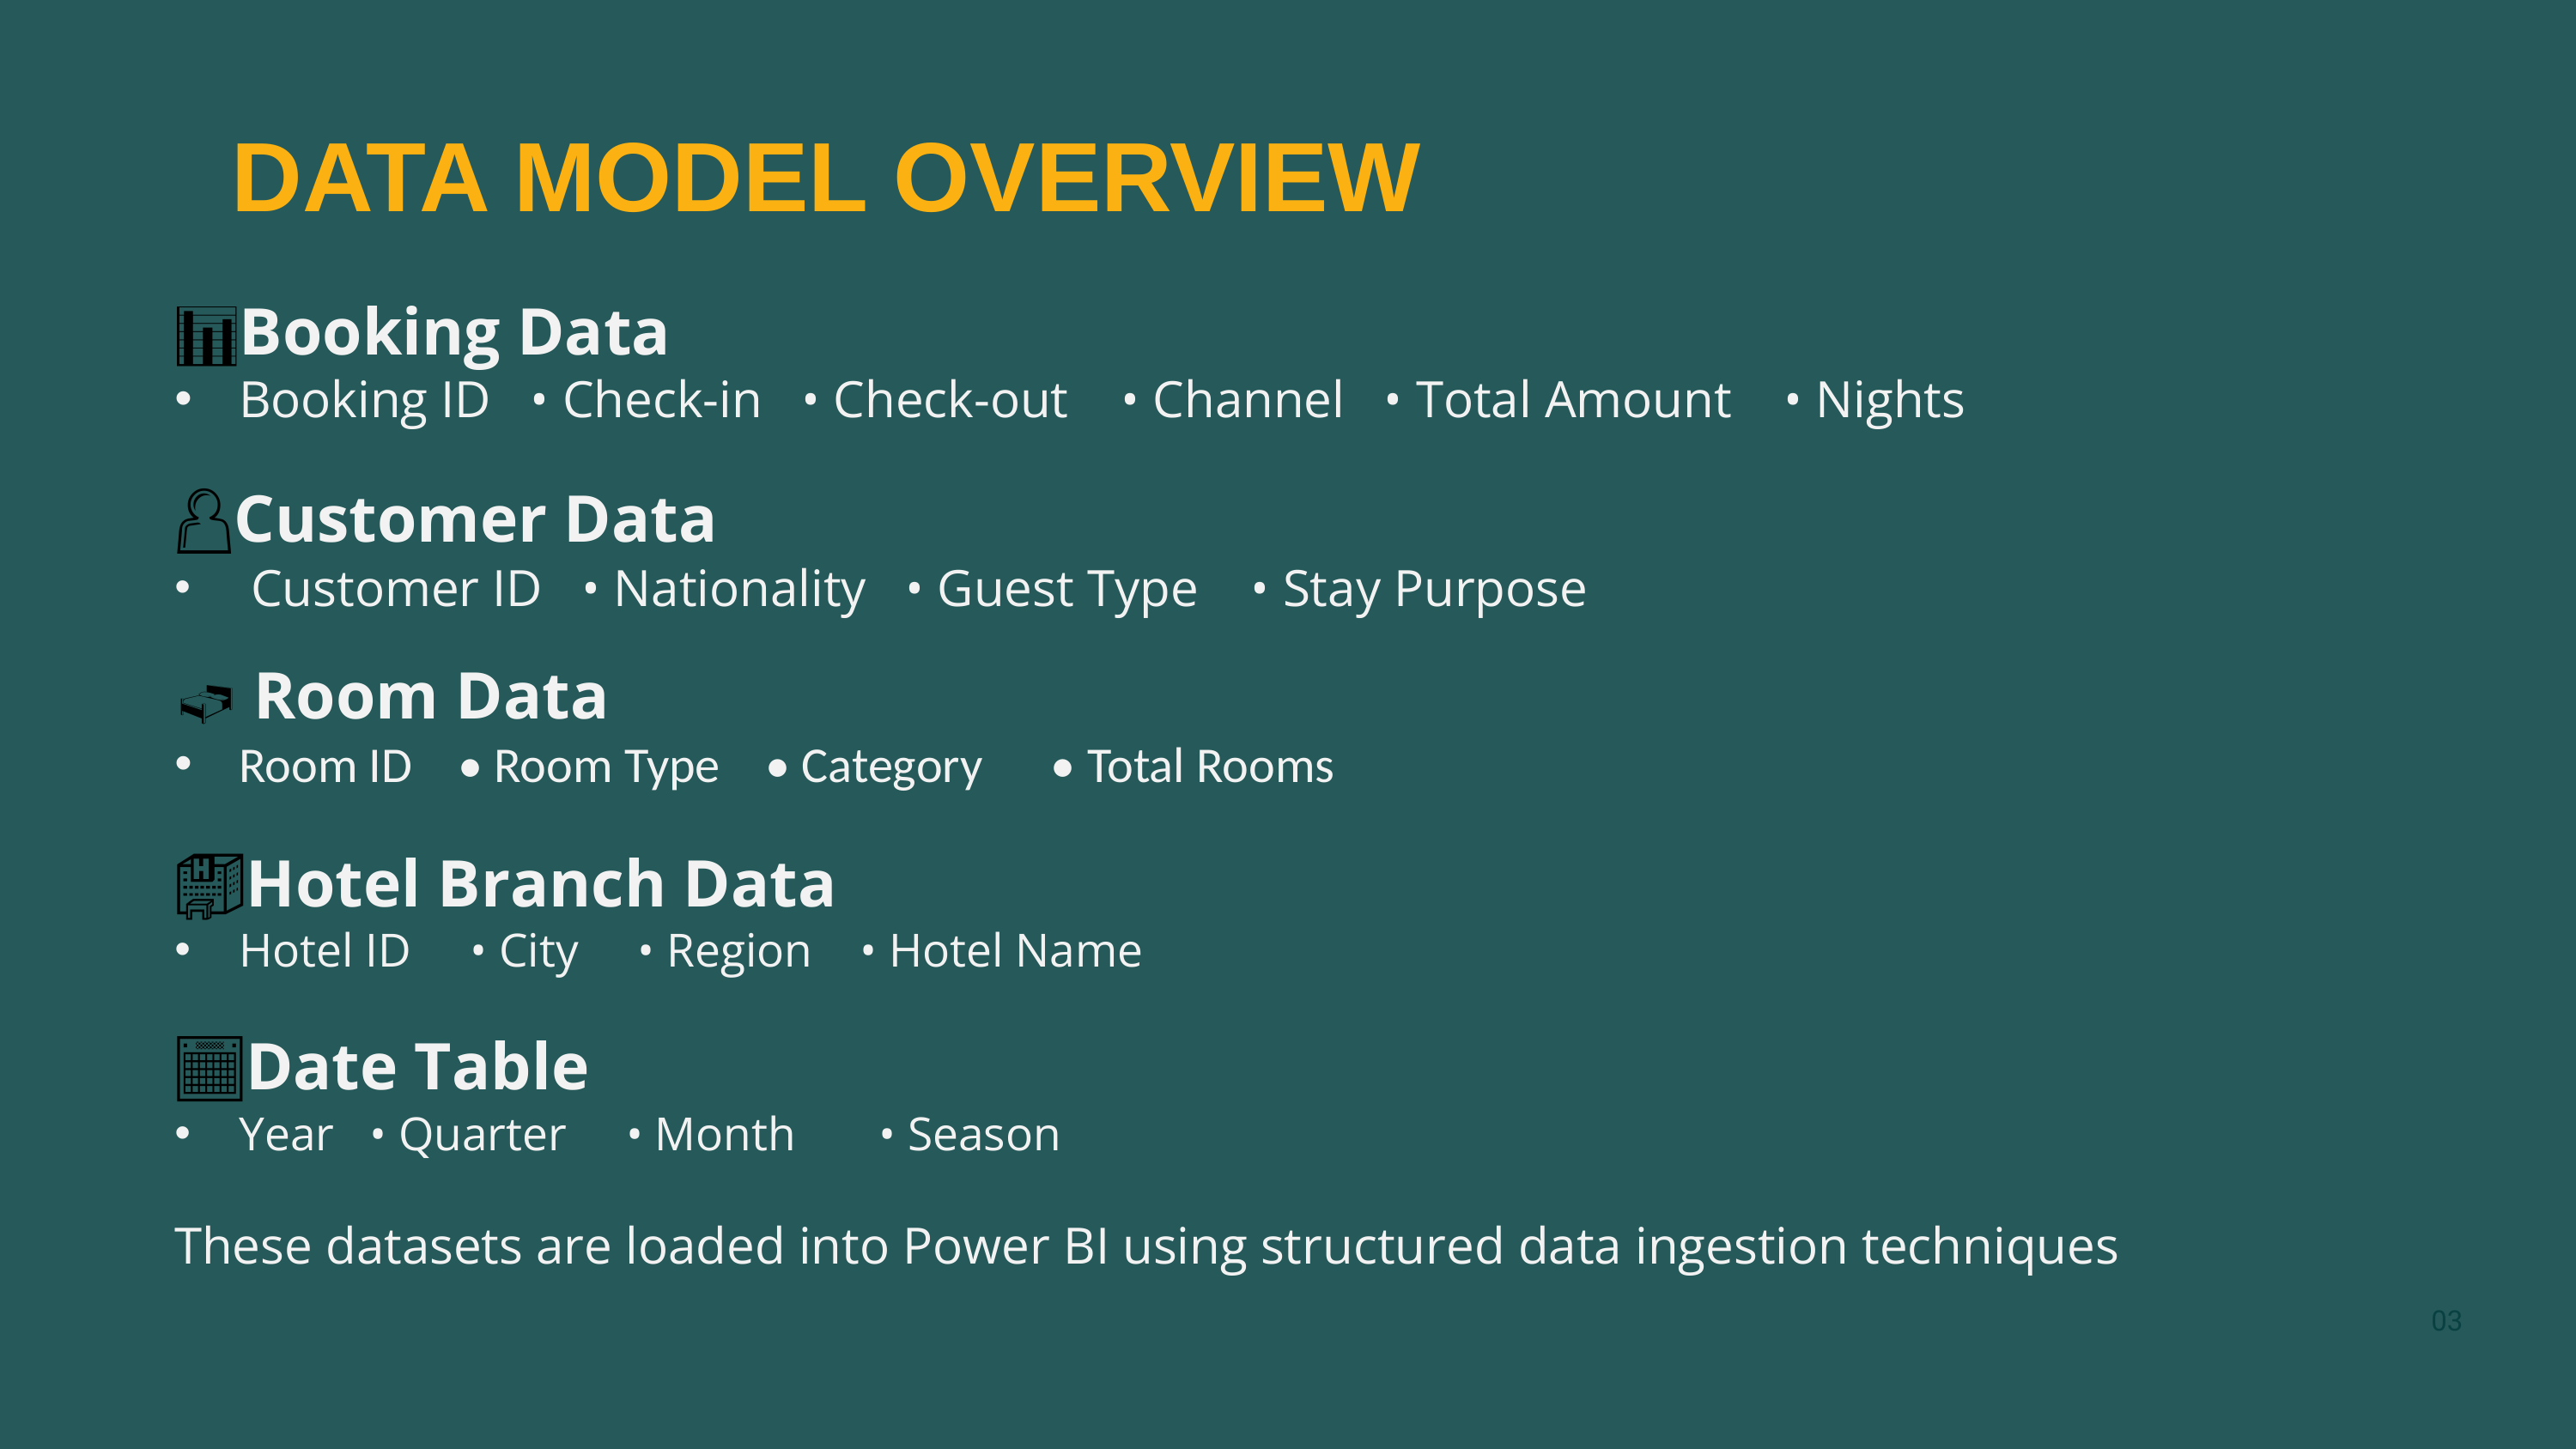

DATA MODEL OVERVIEW
📊Booking Data
Booking ID   • Check-in   • Check-out    • Channel   • Total Amount    • Nights
👤Customer Data
 Customer ID   • Nationality   • Guest Type    • Stay Purpose
🛏 Room Data
Room ID    • Room Type    • Category      • Total Rooms
🏨Hotel Branch Data
Hotel ID     • City     • Region    • Hotel Name
📅Date Table
Year   • Quarter     • Month       • Season

These datasets are loaded into Power BI using structured data ingestion techniques

03